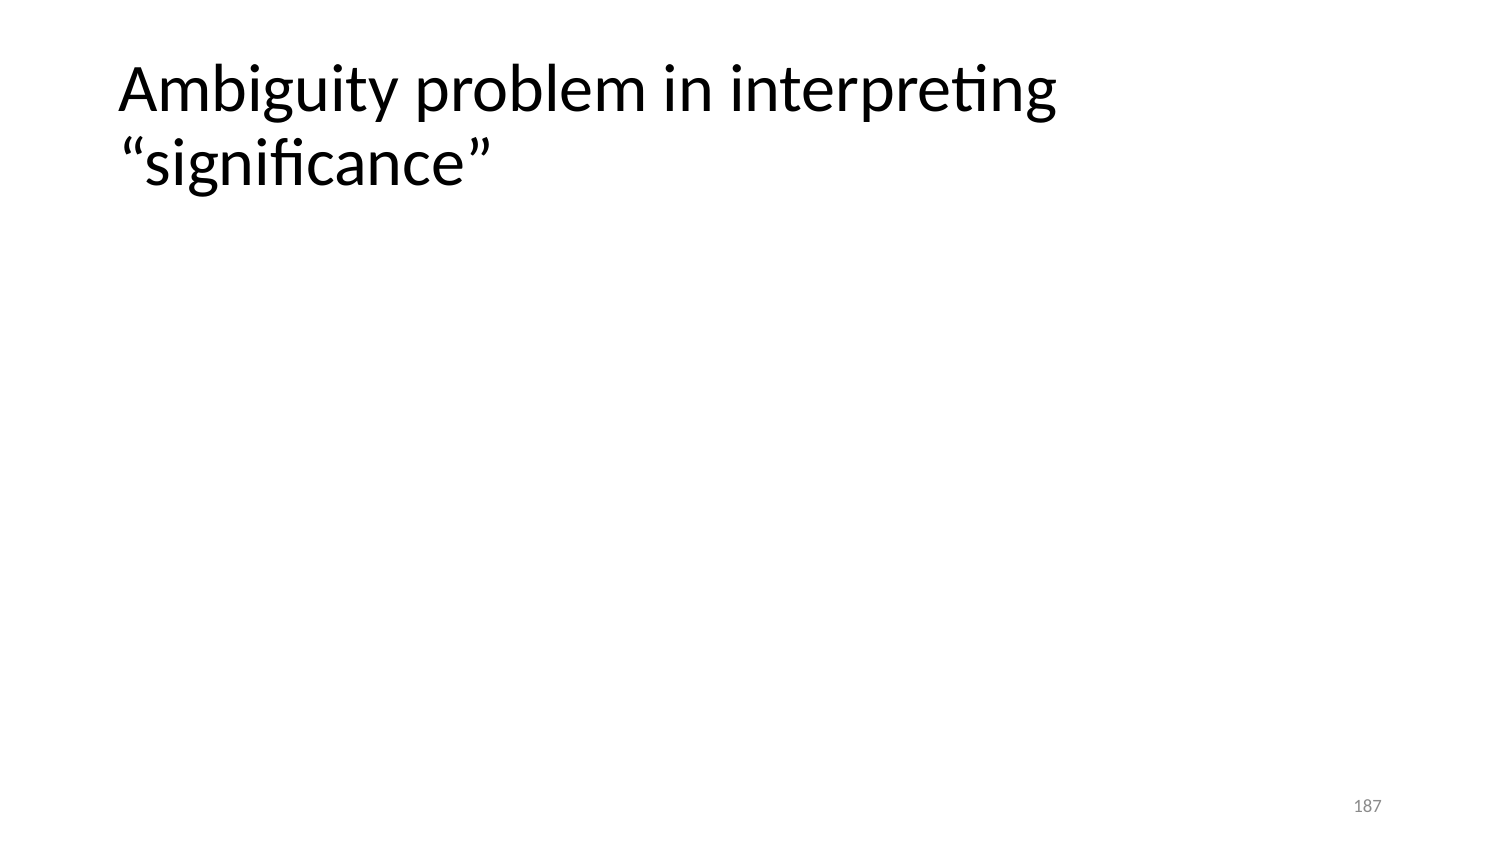

# Ambiguity problem in interpreting “significance”

187